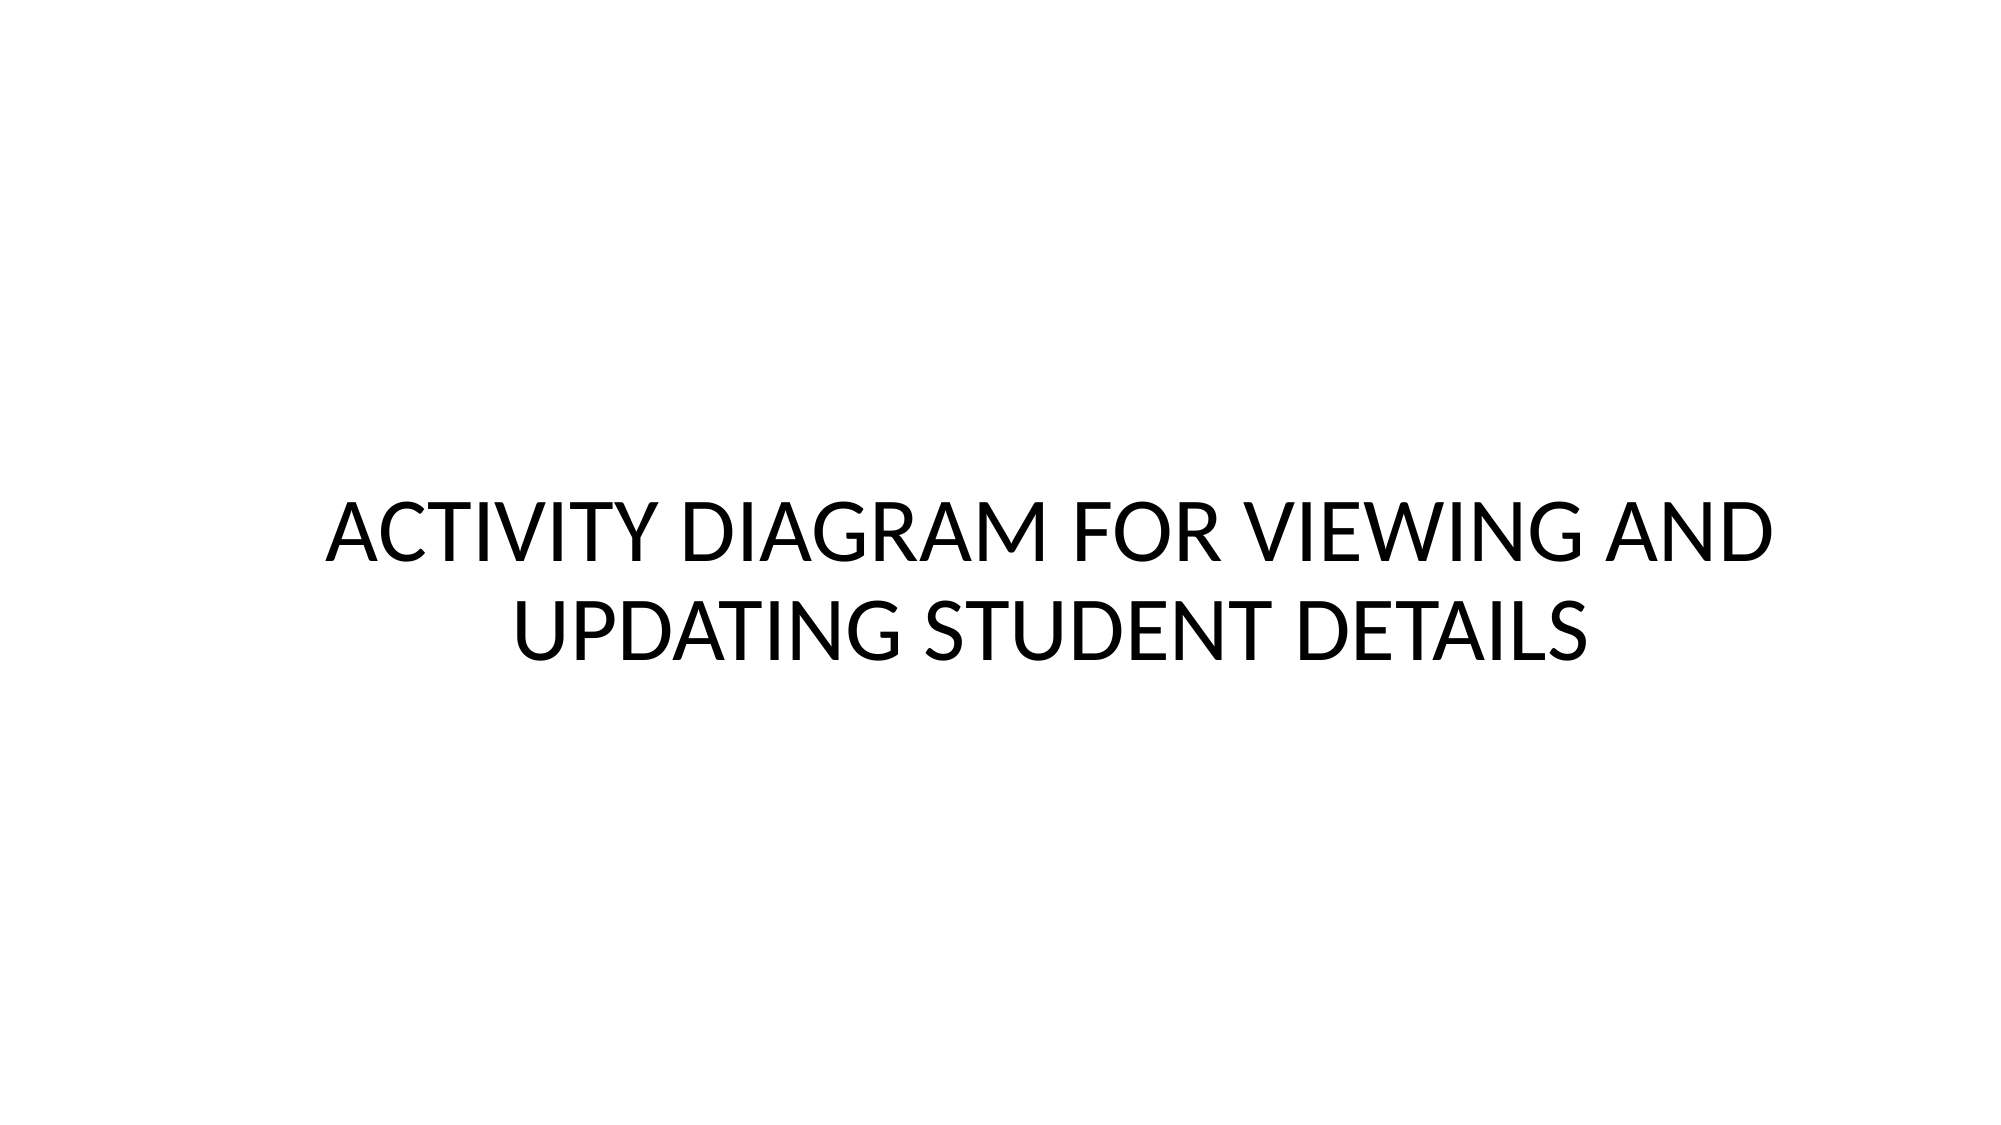

# ACTIVITY DIAGRAM FOR VIEWING AND UPDATING STUDENT DETAILS